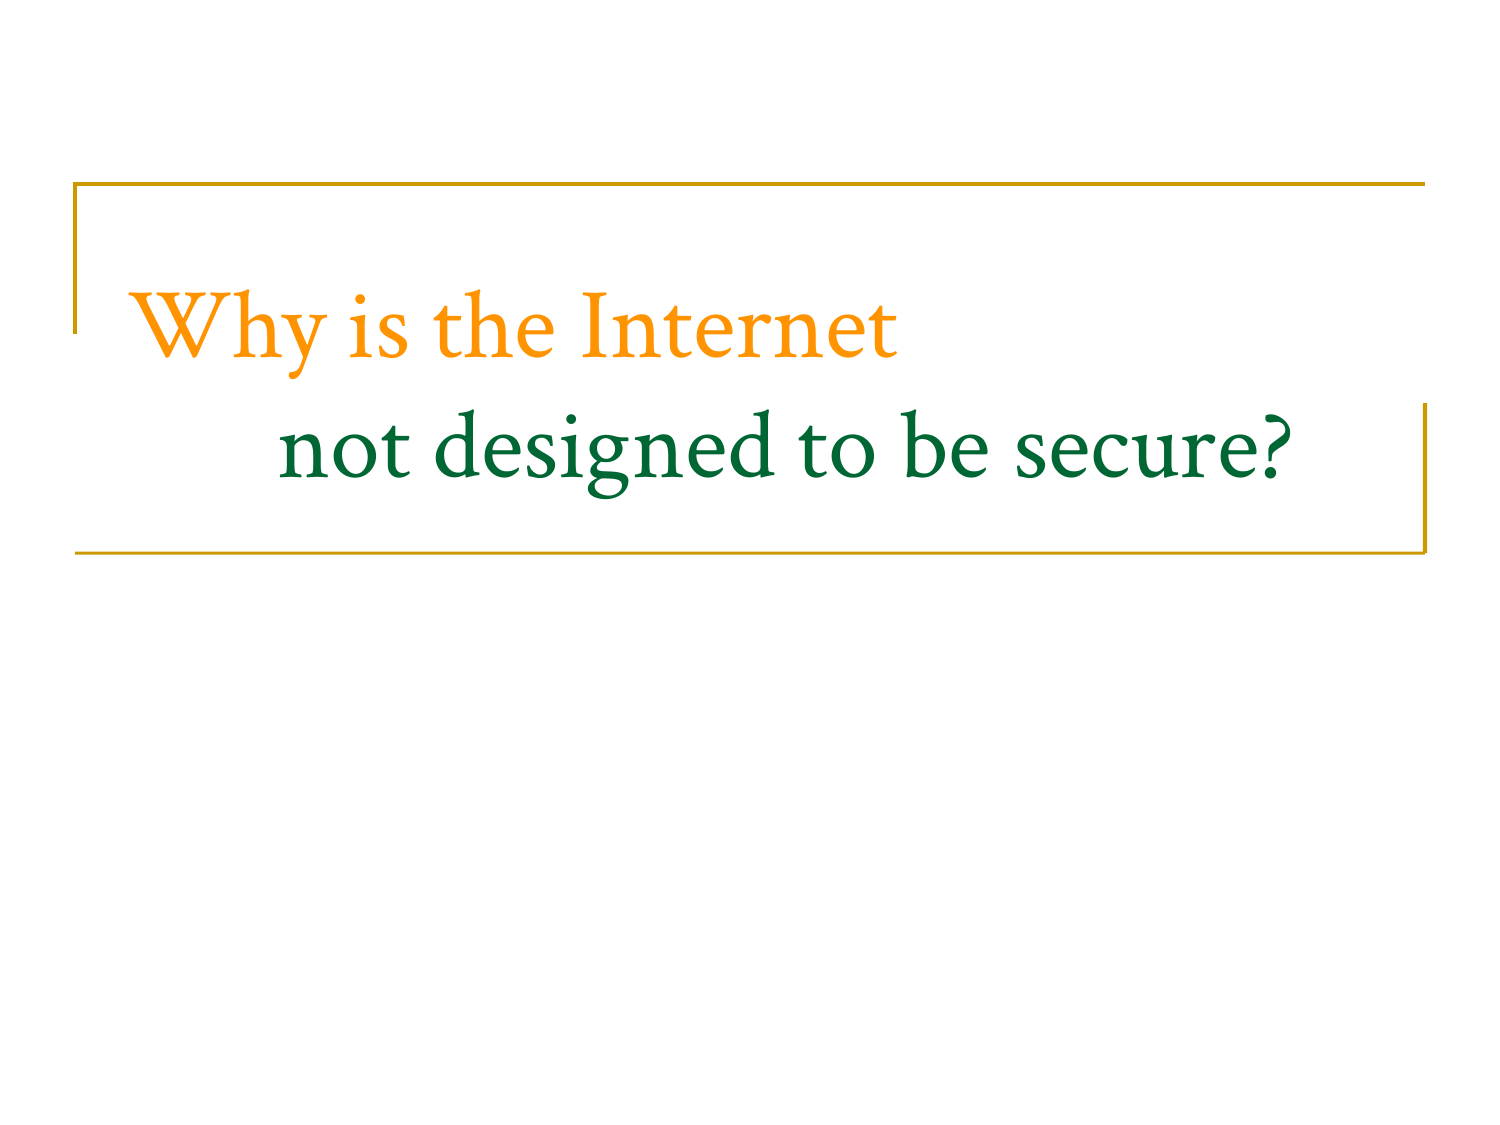

# Why is the Internet not designed to be secure?